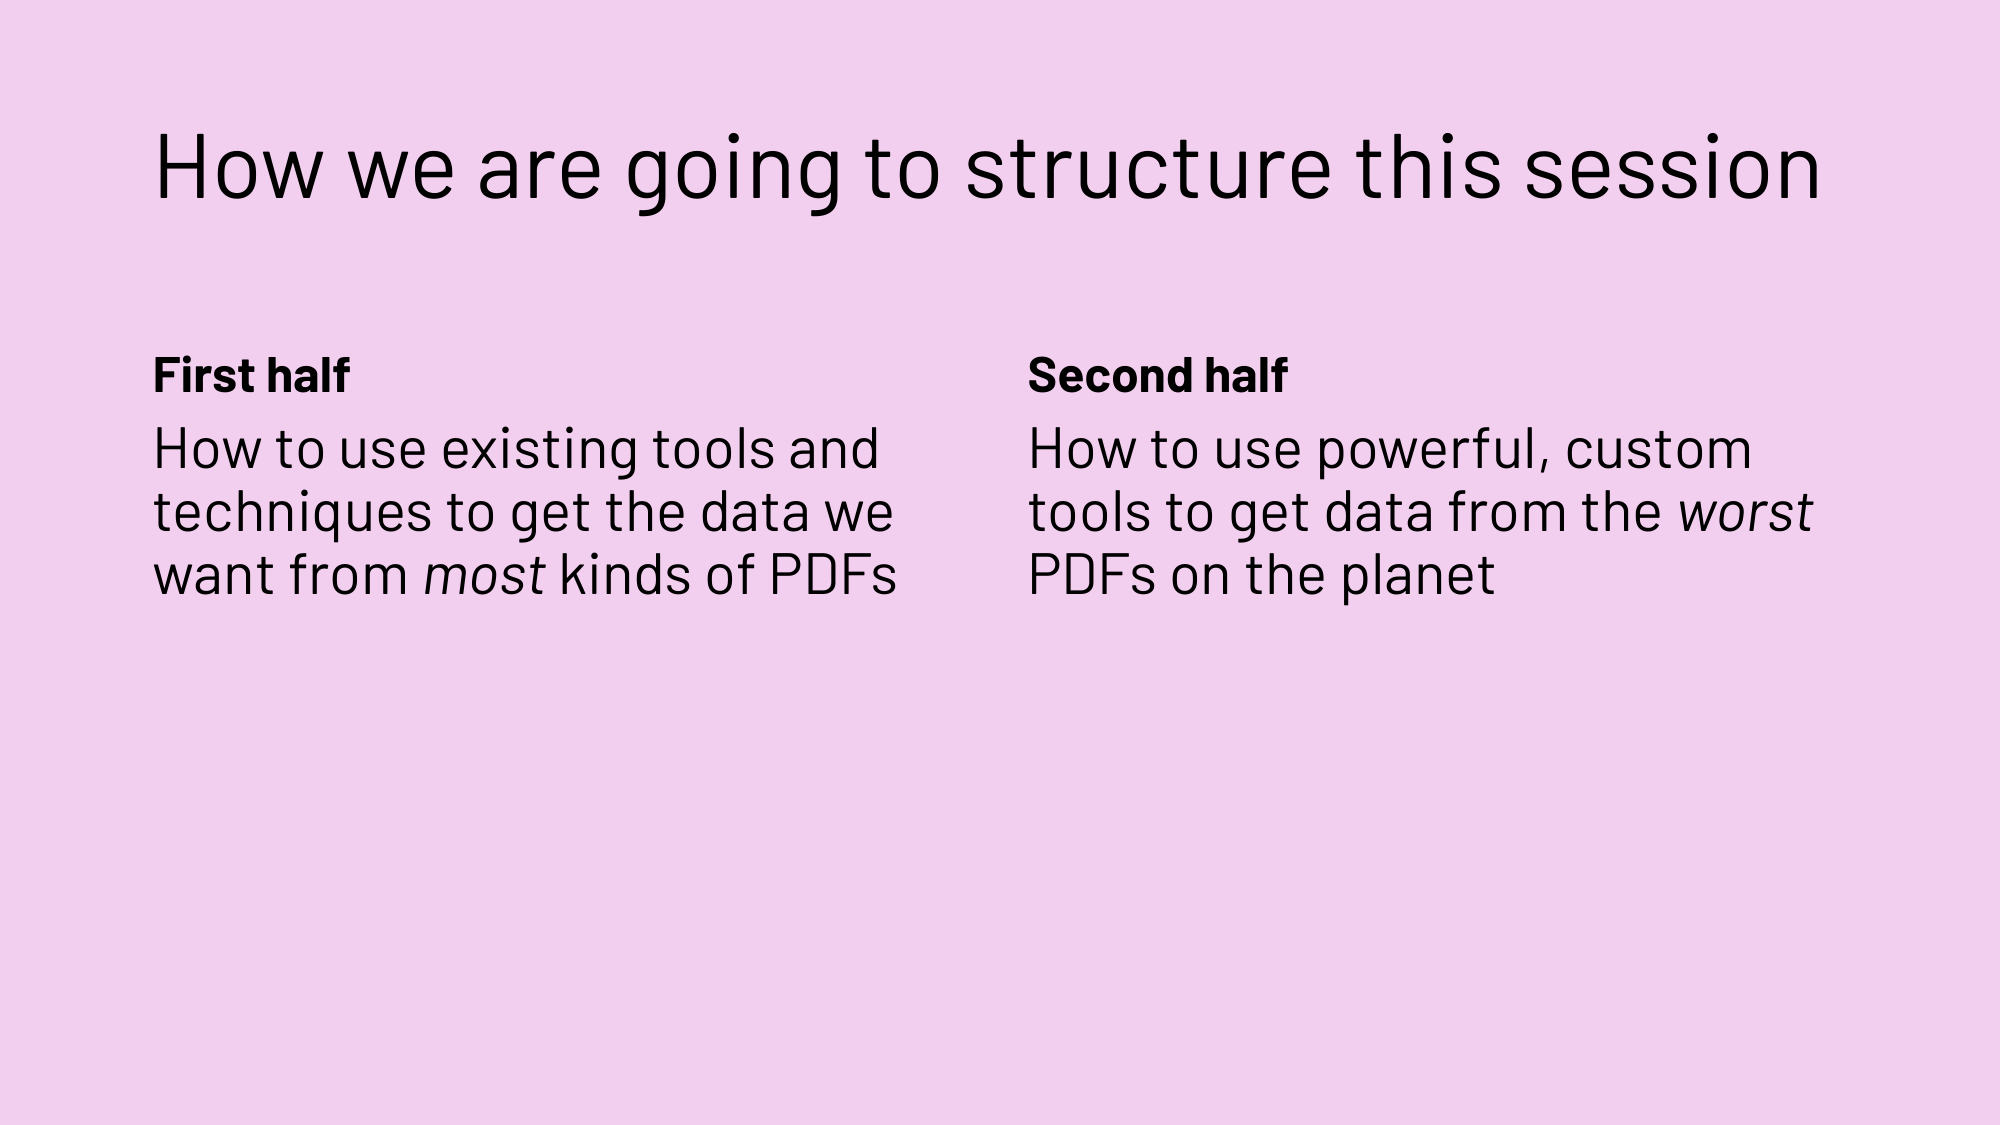

# How we are going to structure this session
First half
Second half
How to use existing tools and techniques to get the data we want from most kinds of PDFs
How to use powerful, custom tools to get data from the worst PDFs on the planet